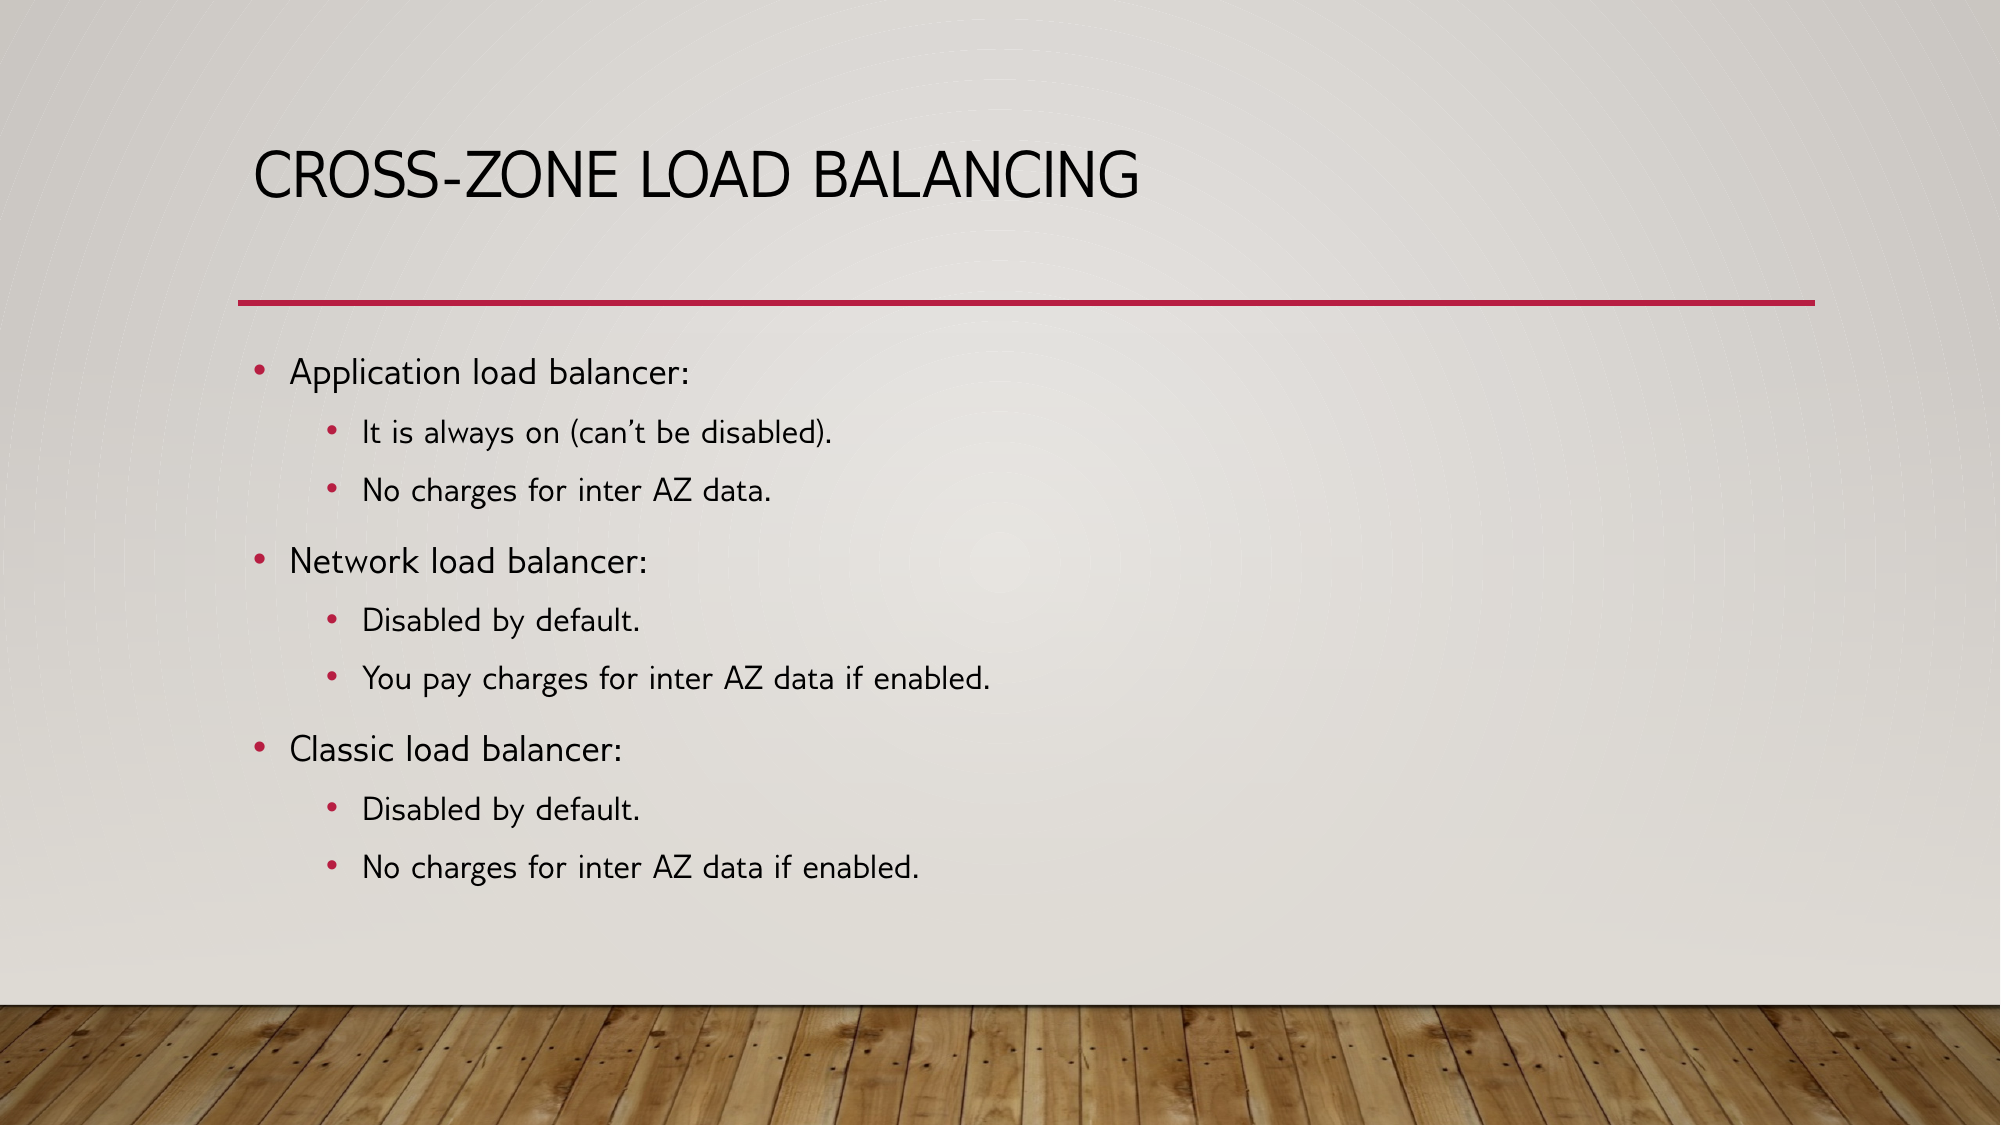

# Cross-zone load balancing
Application load balancer:
It is always on (can’t be disabled).
No charges for inter AZ data.
Network load balancer:
Disabled by default.
You pay charges for inter AZ data if enabled.
Classic load balancer:
Disabled by default.
No charges for inter AZ data if enabled.